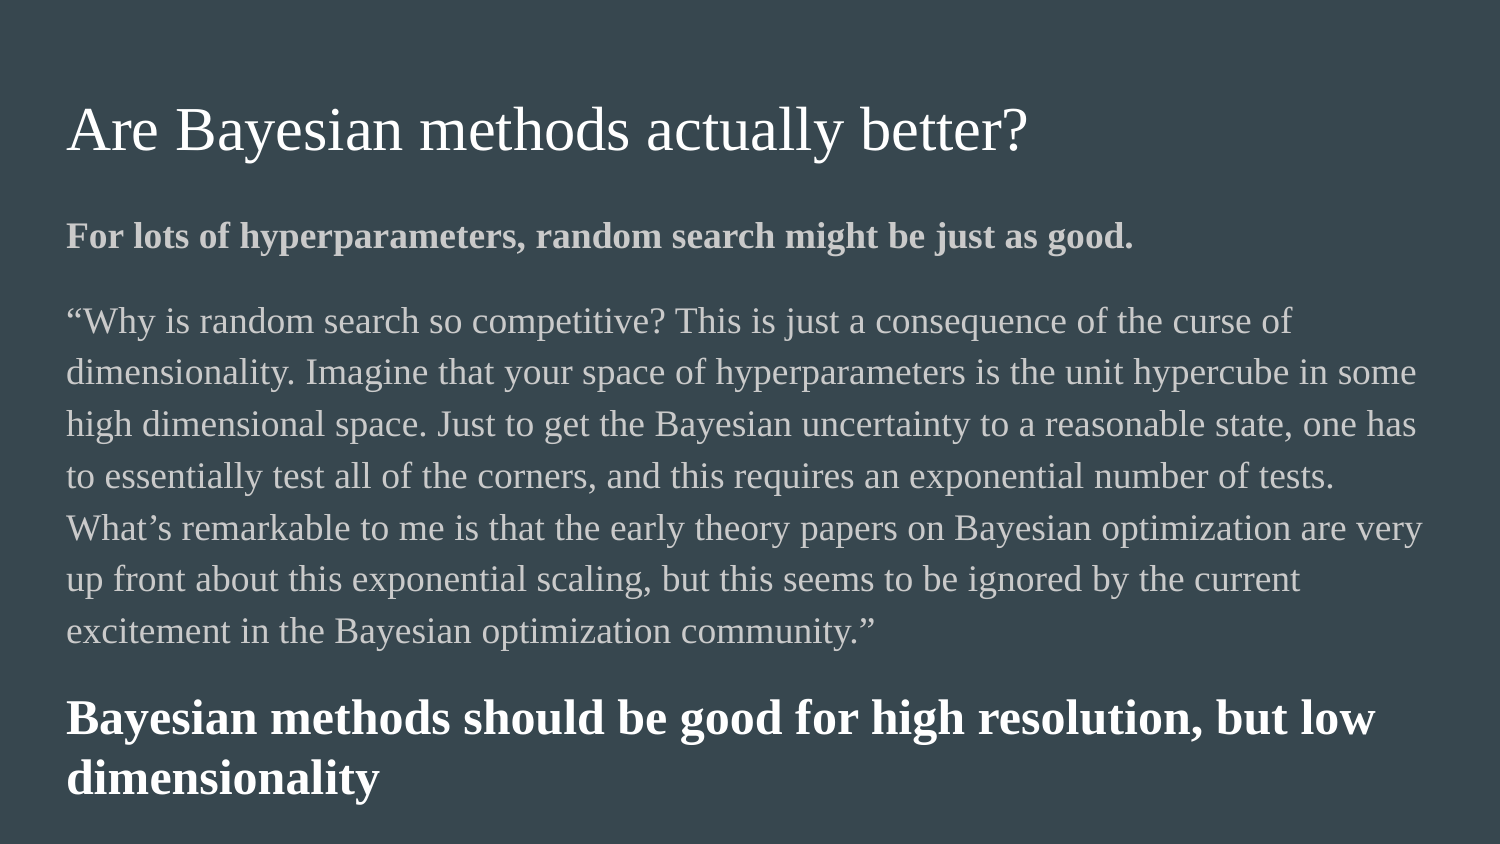

# Are Bayesian methods actually better?
For lots of hyperparameters, random search might be just as good.
“Why is random search so competitive? This is just a consequence of the curse of dimensionality. Imagine that your space of hyperparameters is the unit hypercube in some high dimensional space. Just to get the Bayesian uncertainty to a reasonable state, one has to essentially test all of the corners, and this requires an exponential number of tests. What’s remarkable to me is that the early theory papers on Bayesian optimization are very up front about this exponential scaling, but this seems to be ignored by the current excitement in the Bayesian optimization community.”
Bayesian methods should be good for high resolution, but low dimensionality